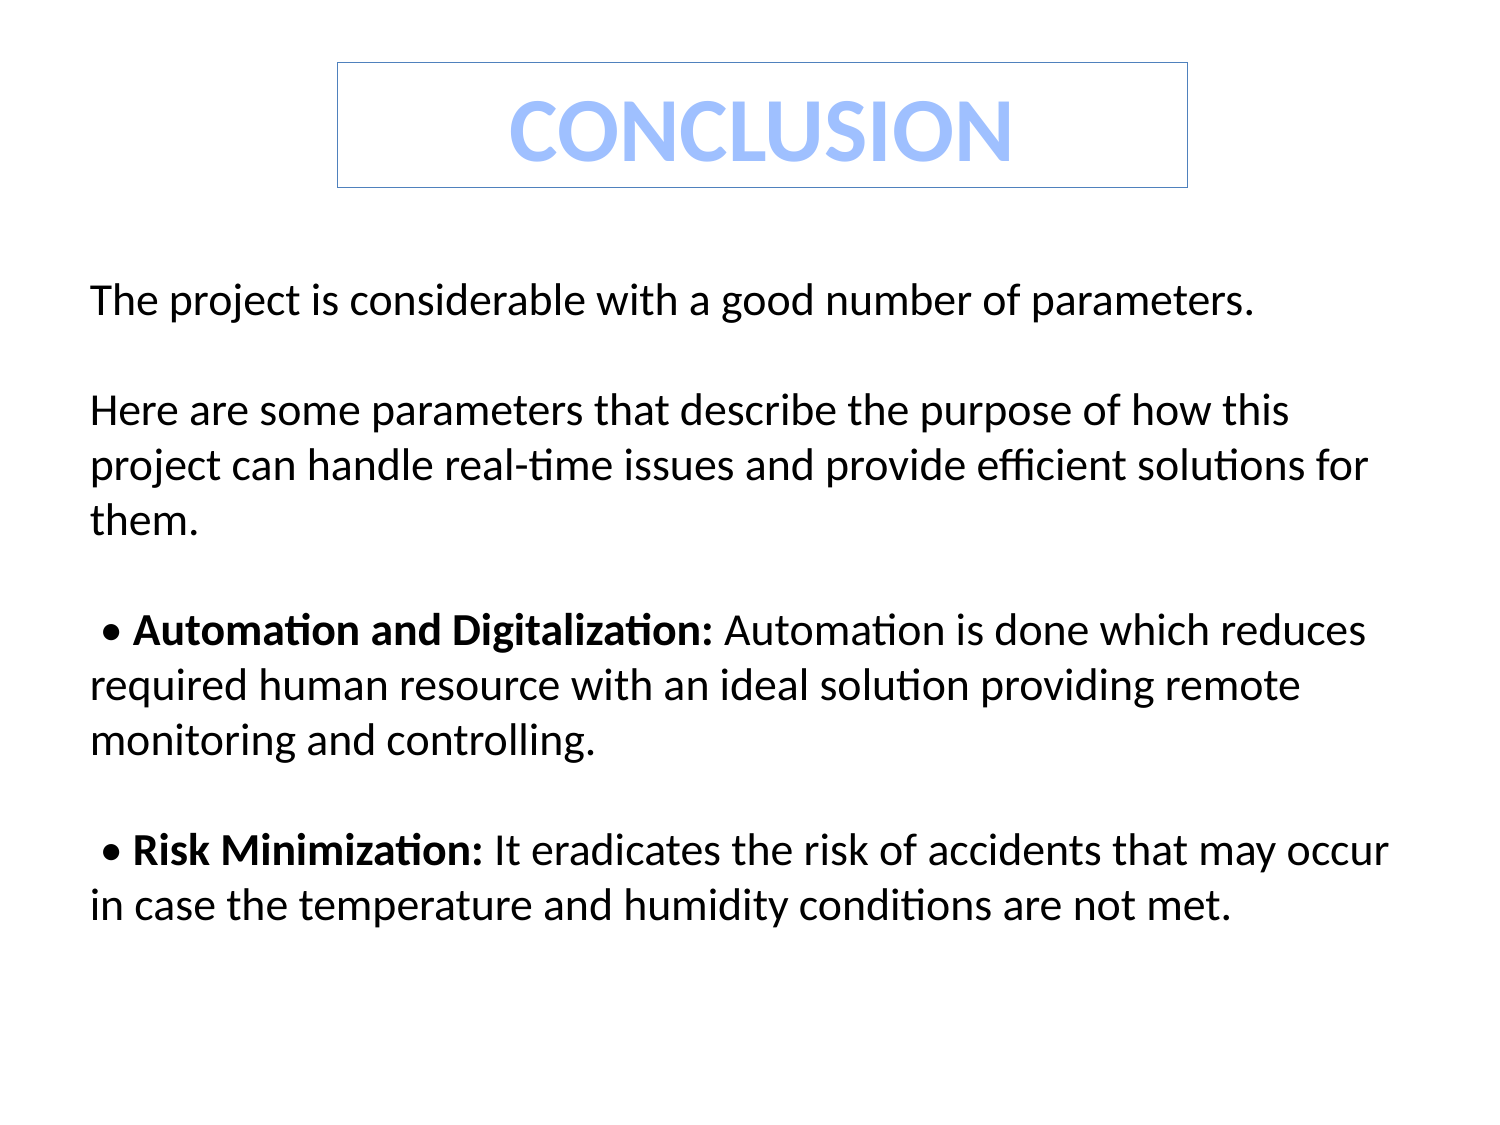

CONCLUSION
The project is considerable with a good number of parameters.

Here are some parameters that describe the purpose of how this project can handle real-time issues and provide efficient solutions for them.

 • Automation and Digitalization: Automation is done which reduces required human resource with an ideal solution providing remote monitoring and controlling.

 • Risk Minimization: It eradicates the risk of accidents that may occur in case the temperature and humidity conditions are not met.